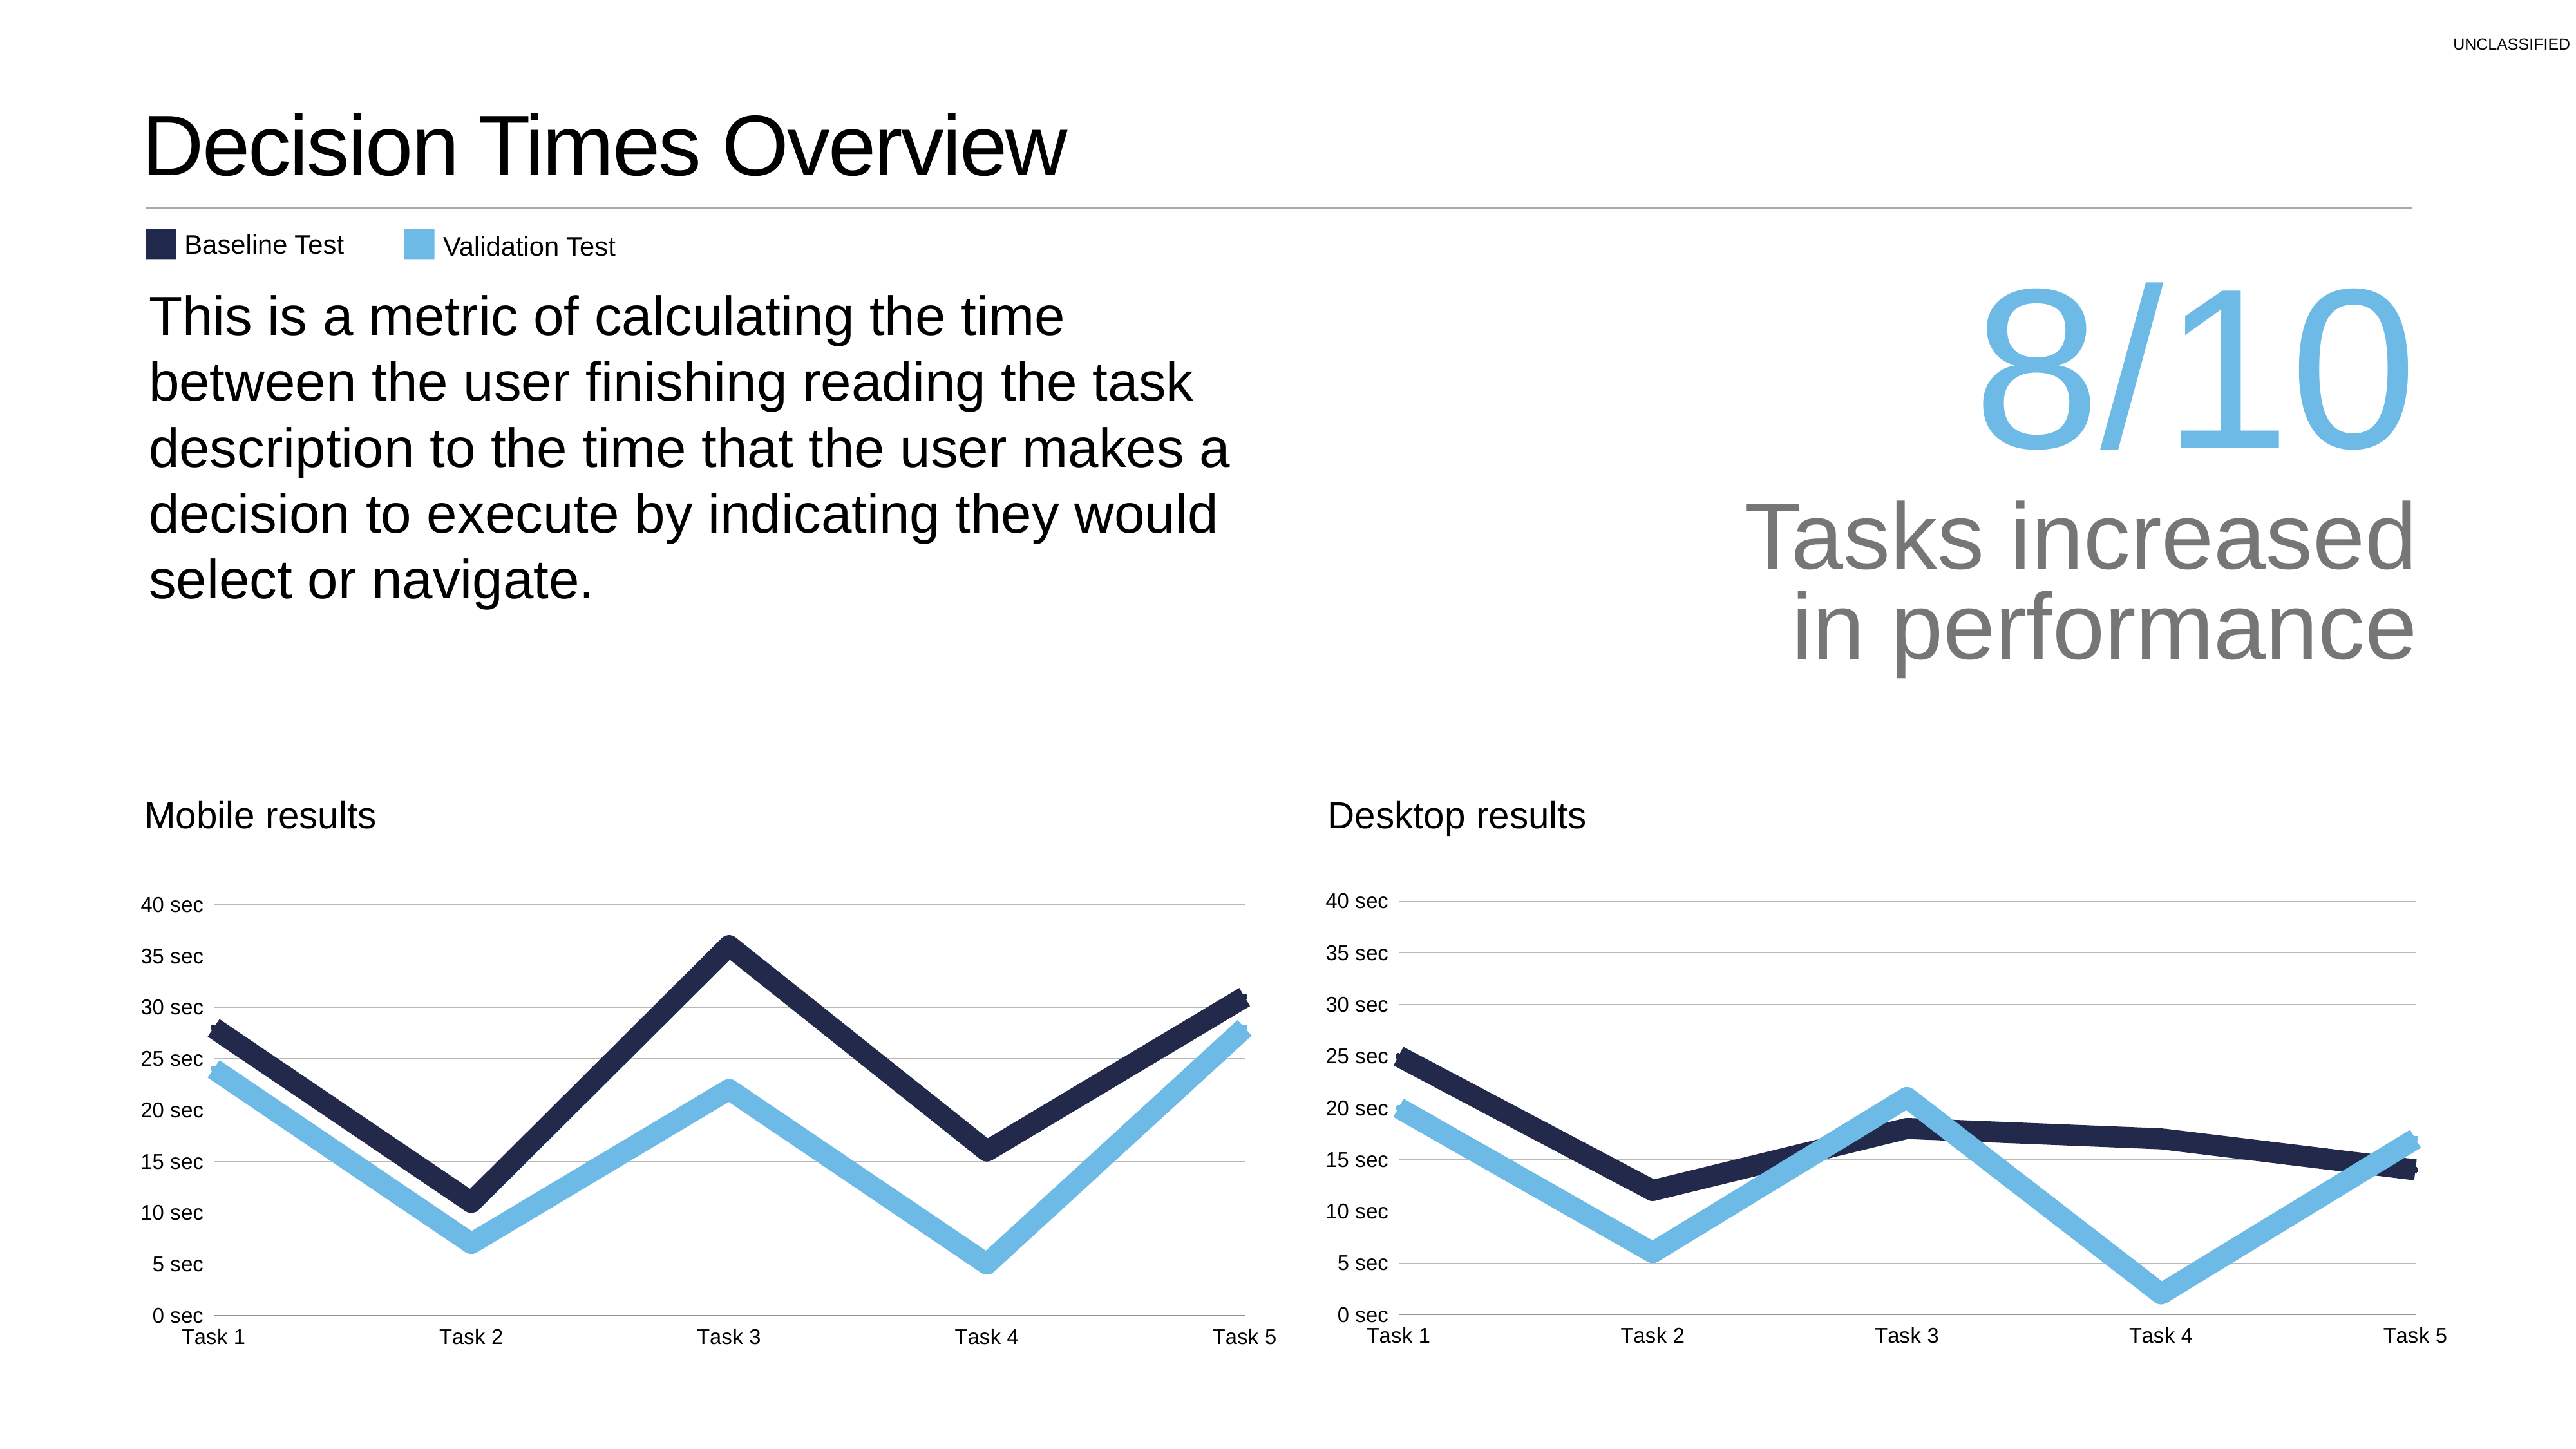

# Decision Times Overview
Baseline Test

Validation Test
8/10
Tasks increased
in performance

This is a metric of calculating the time between the user finishing reading the task description to the time that the user makes a decision to execute by indicating they would select or navigate.
Mobile results
Desktop results

### Chart

| Category | Baseline | Validation |
|---|---|---|
| Task 1 | 25.0 | 20.0 |
| Task 2 | 12.0 | 6.0 |
| Task 3 | 18.0 | 21.0 |
| Task 4 | 17.0 | 2.0 |
| Task 5 | 14.0 | 17.0 |

### Chart

| Category | Baseline | Validation |
|---|---|---|
| Task 1 | 28.0 | 24.0 |
| Task 2 | 11.0 | 7.0 |
| Task 3 | 36.0 | 22.0 |
| Task 4 | 16.0 | 5.0 |
| Task 5 | 31.0 | 28.0 |